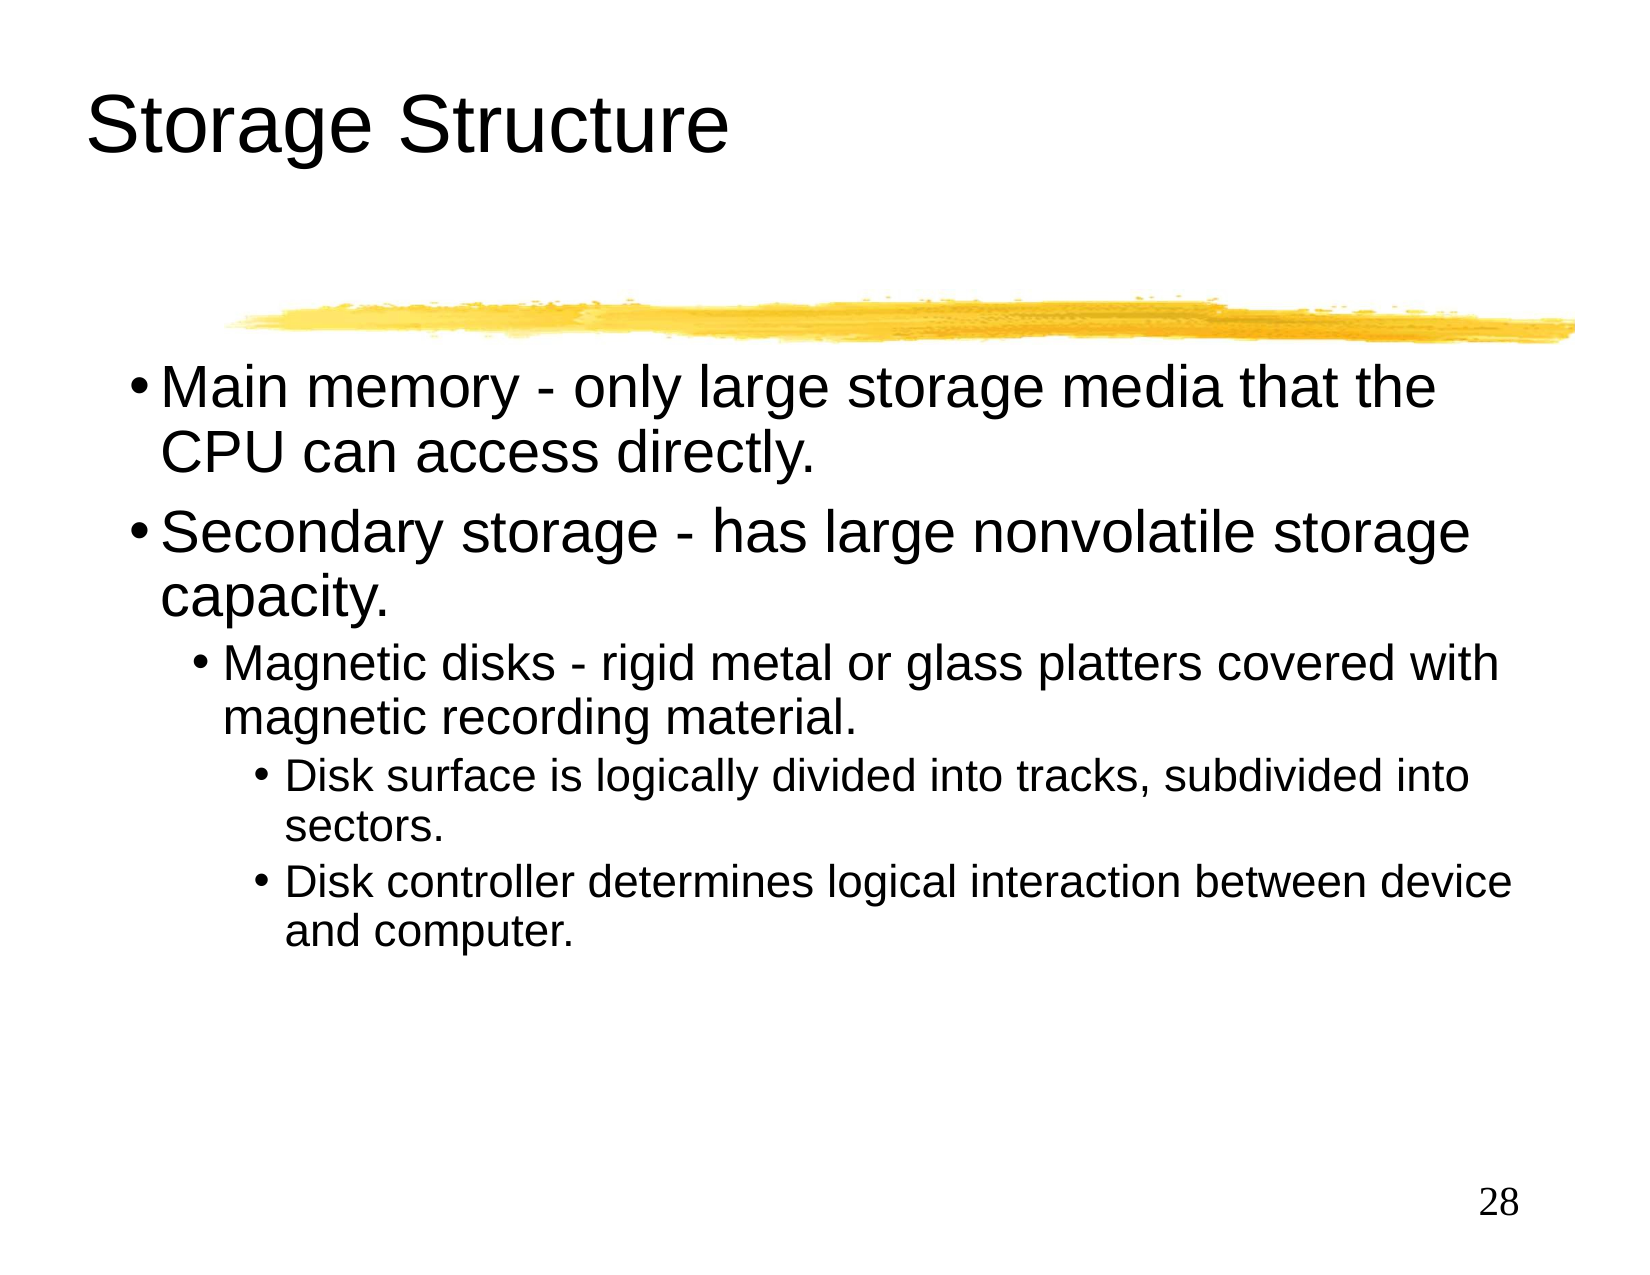

# Storage Structure
Main memory - only large storage media that the CPU can access directly.
Secondary storage - has large nonvolatile storage capacity.
Magnetic disks - rigid metal or glass platters covered with magnetic recording material.
Disk surface is logically divided into tracks, subdivided into sectors.
Disk controller determines logical interaction between device and computer.
28